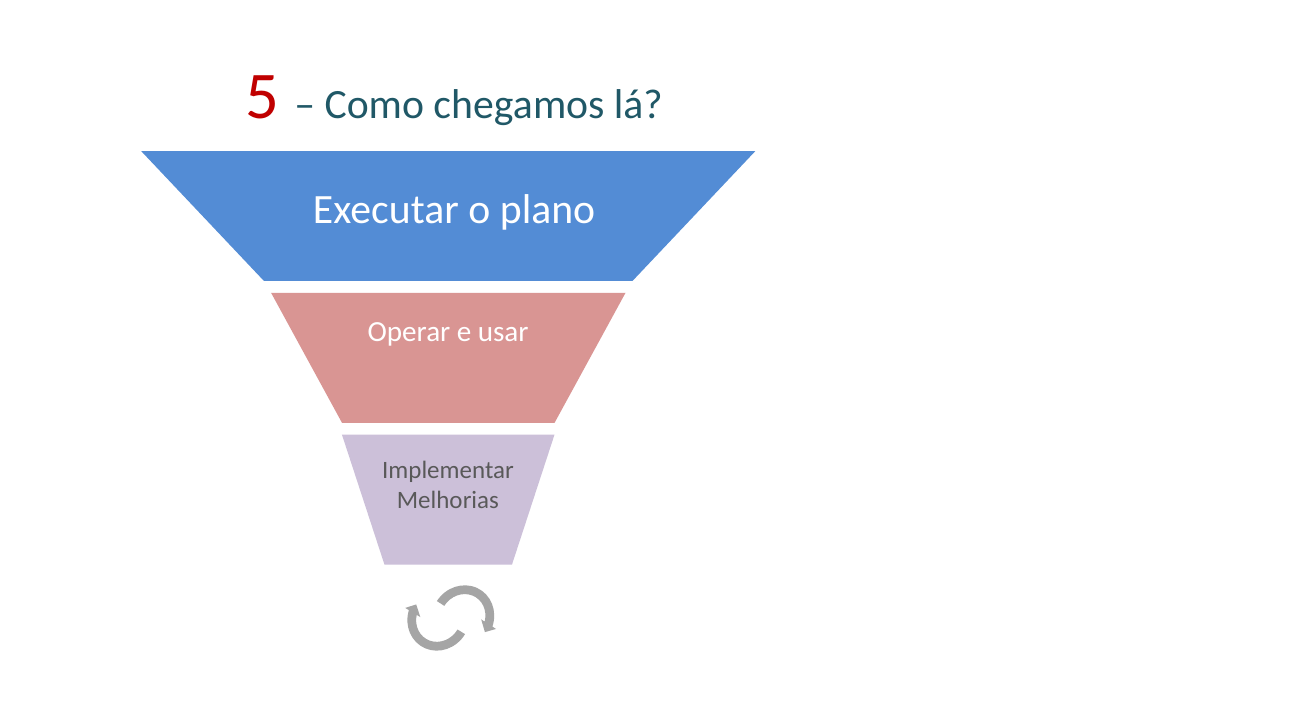

5 – Como chegamos lá?

Executar o plano

Operar e usar

Implementar Melhorias